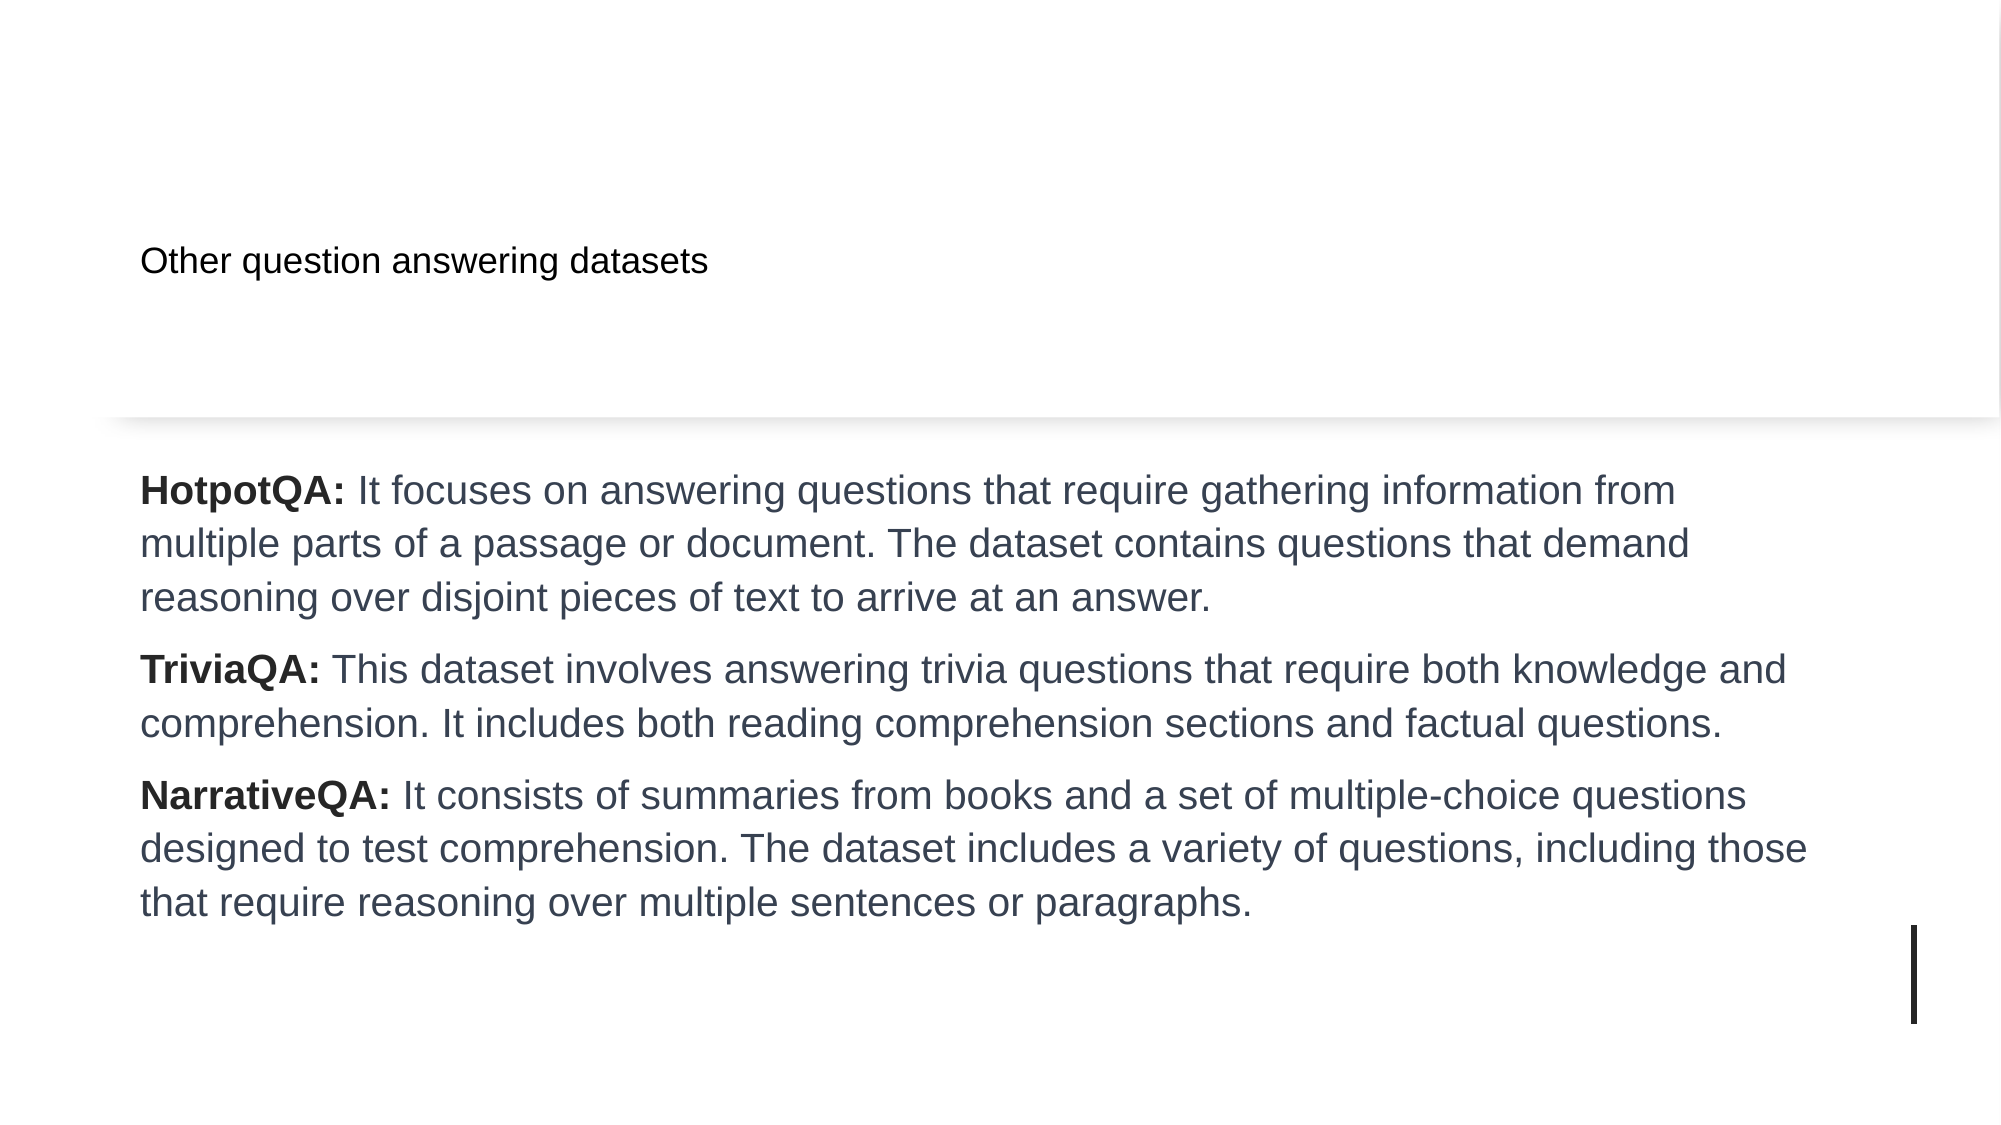

# Other question answering datasets
HotpotQA: It focuses on answering questions that require gathering information from multiple parts of a passage or document. The dataset contains questions that demand reasoning over disjoint pieces of text to arrive at an answer.
TriviaQA: This dataset involves answering trivia questions that require both knowledge and comprehension. It includes both reading comprehension sections and factual questions.
NarrativeQA: It consists of summaries from books and a set of multiple-choice questions designed to test comprehension. The dataset includes a variety of questions, including those that require reasoning over multiple sentences or paragraphs.